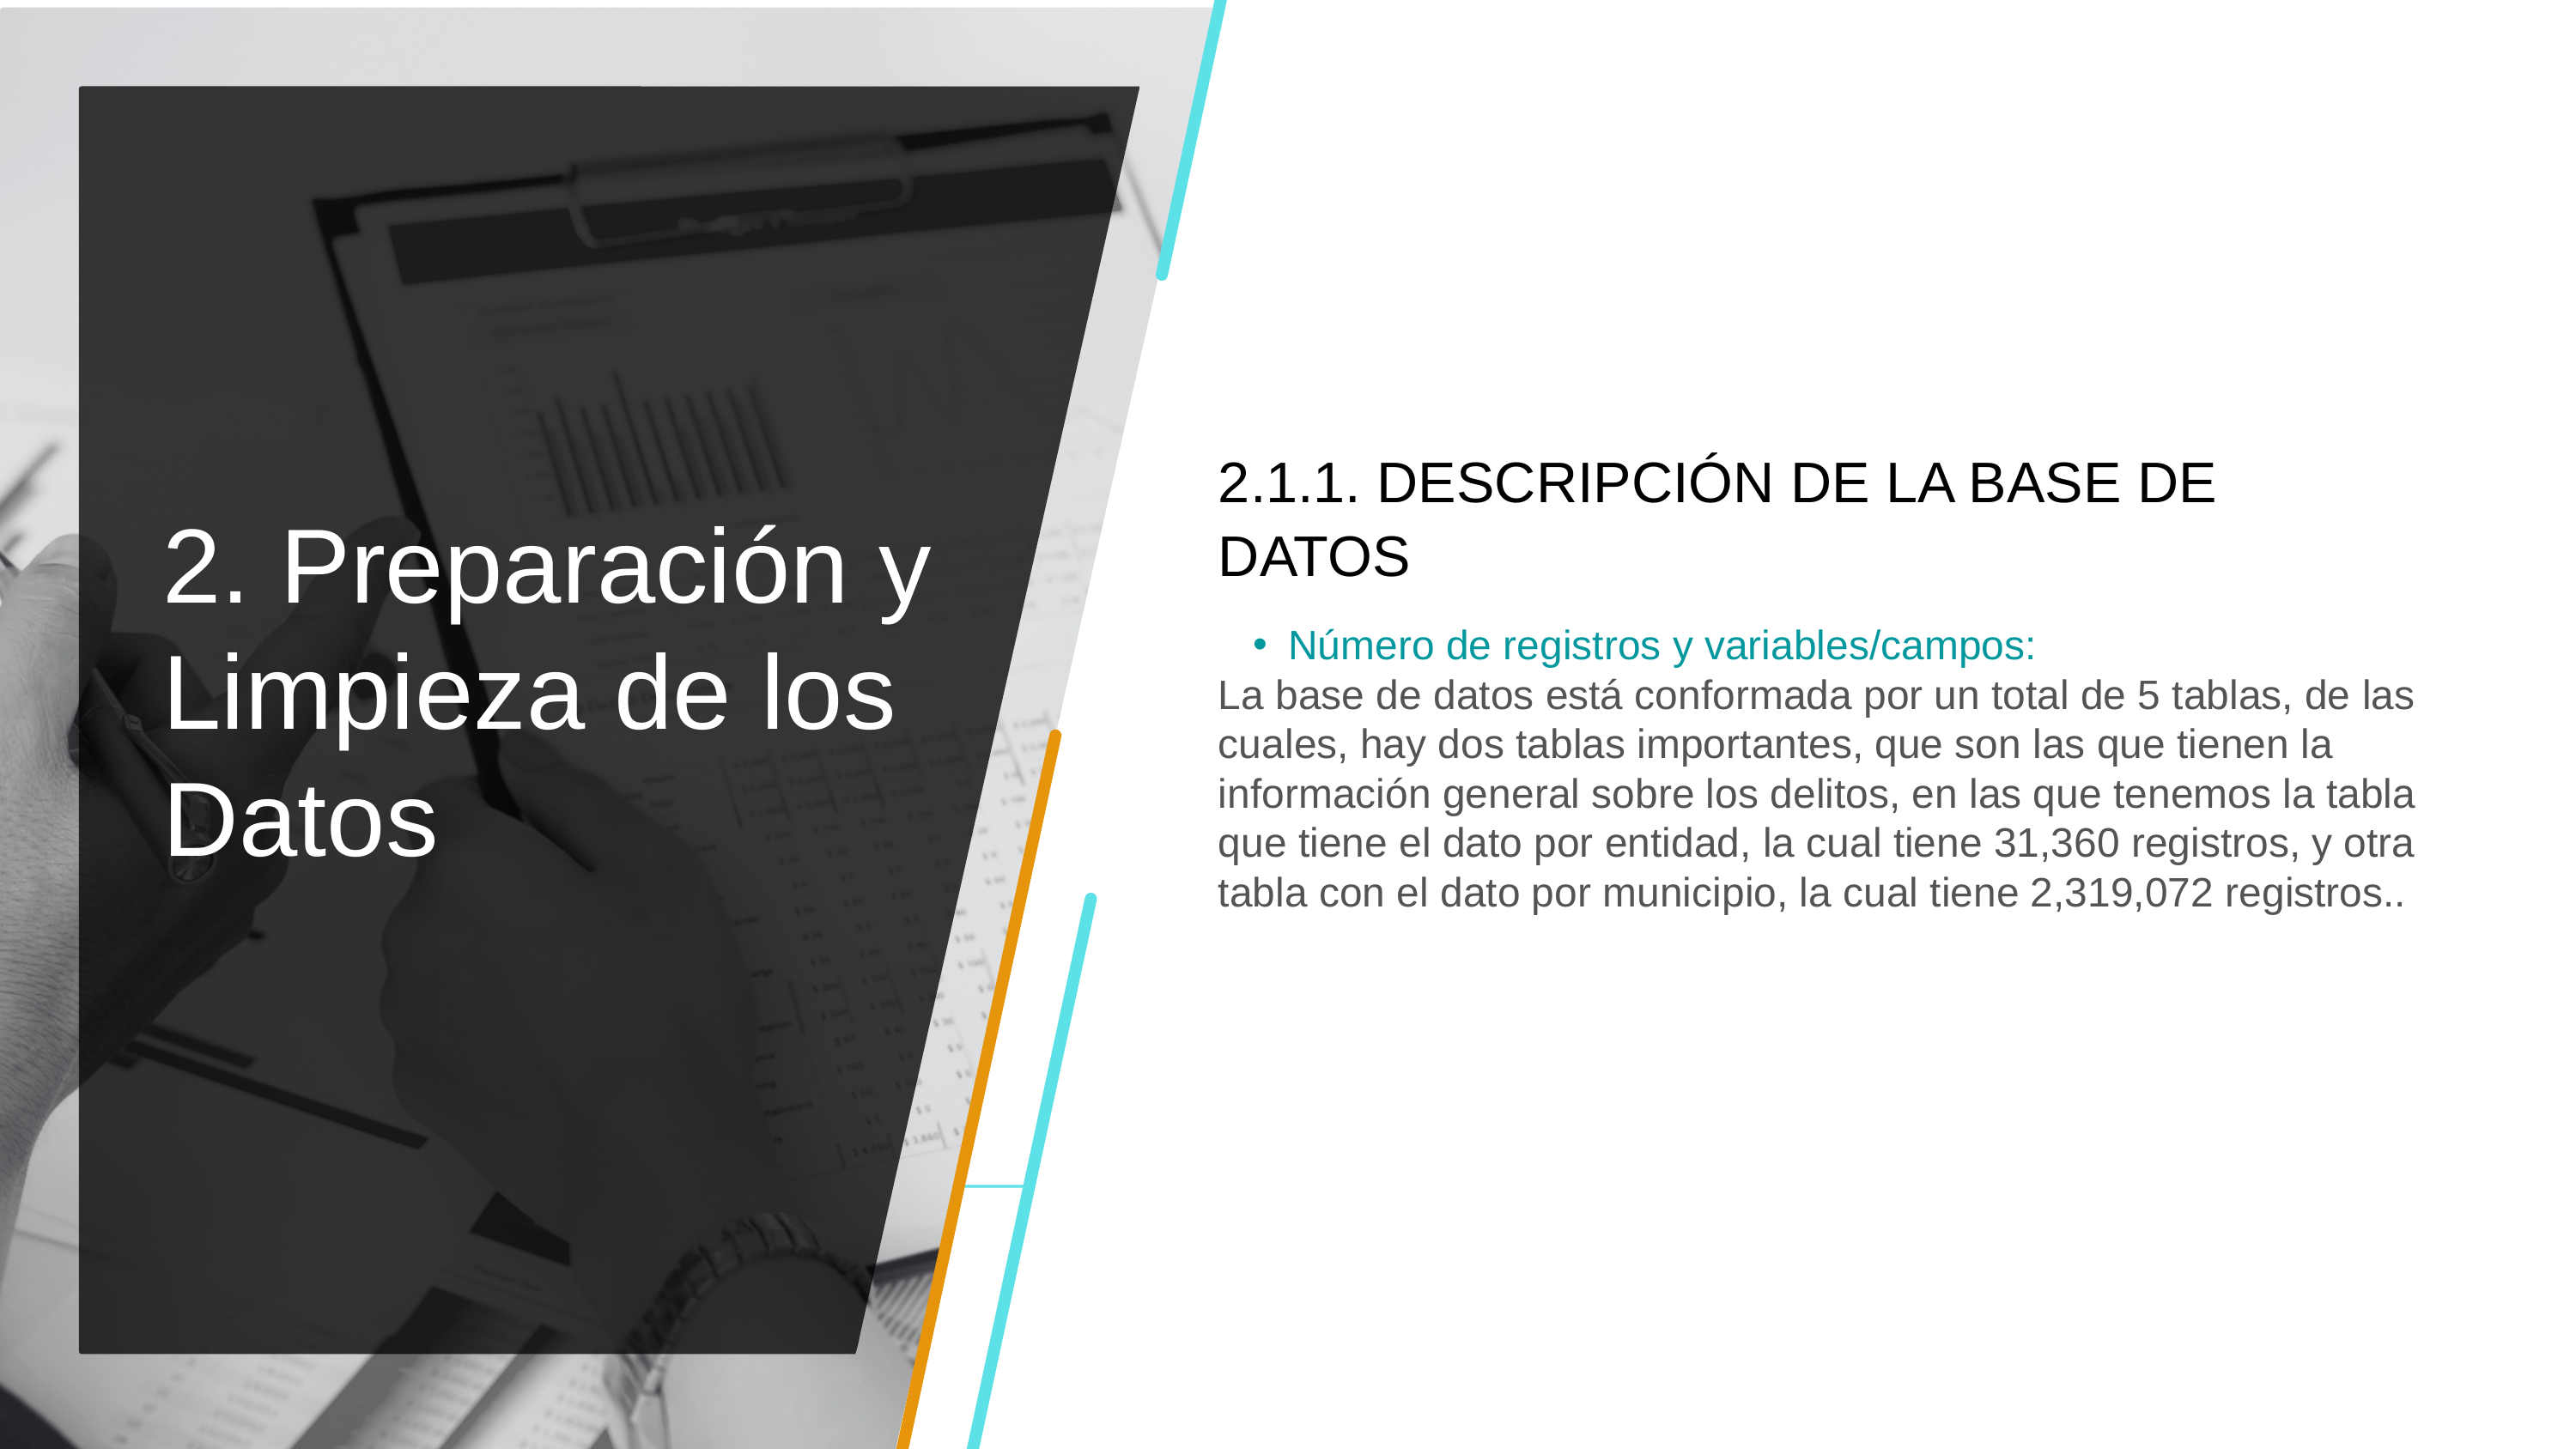

2.1.1. DESCRIPCIÓN DE LA BASE DE DATOS
Número de registros y variables/campos:
La base de datos está conformada por un total de 5 tablas, de las cuales, hay dos tablas importantes, que son las que tienen la información general sobre los delitos, en las que tenemos la tabla que tiene el dato por entidad, la cual tiene 31,360 registros, y otra tabla con el dato por municipio, la cual tiene 2,319,072 registros..
2. Preparación y Limpieza de los Datos